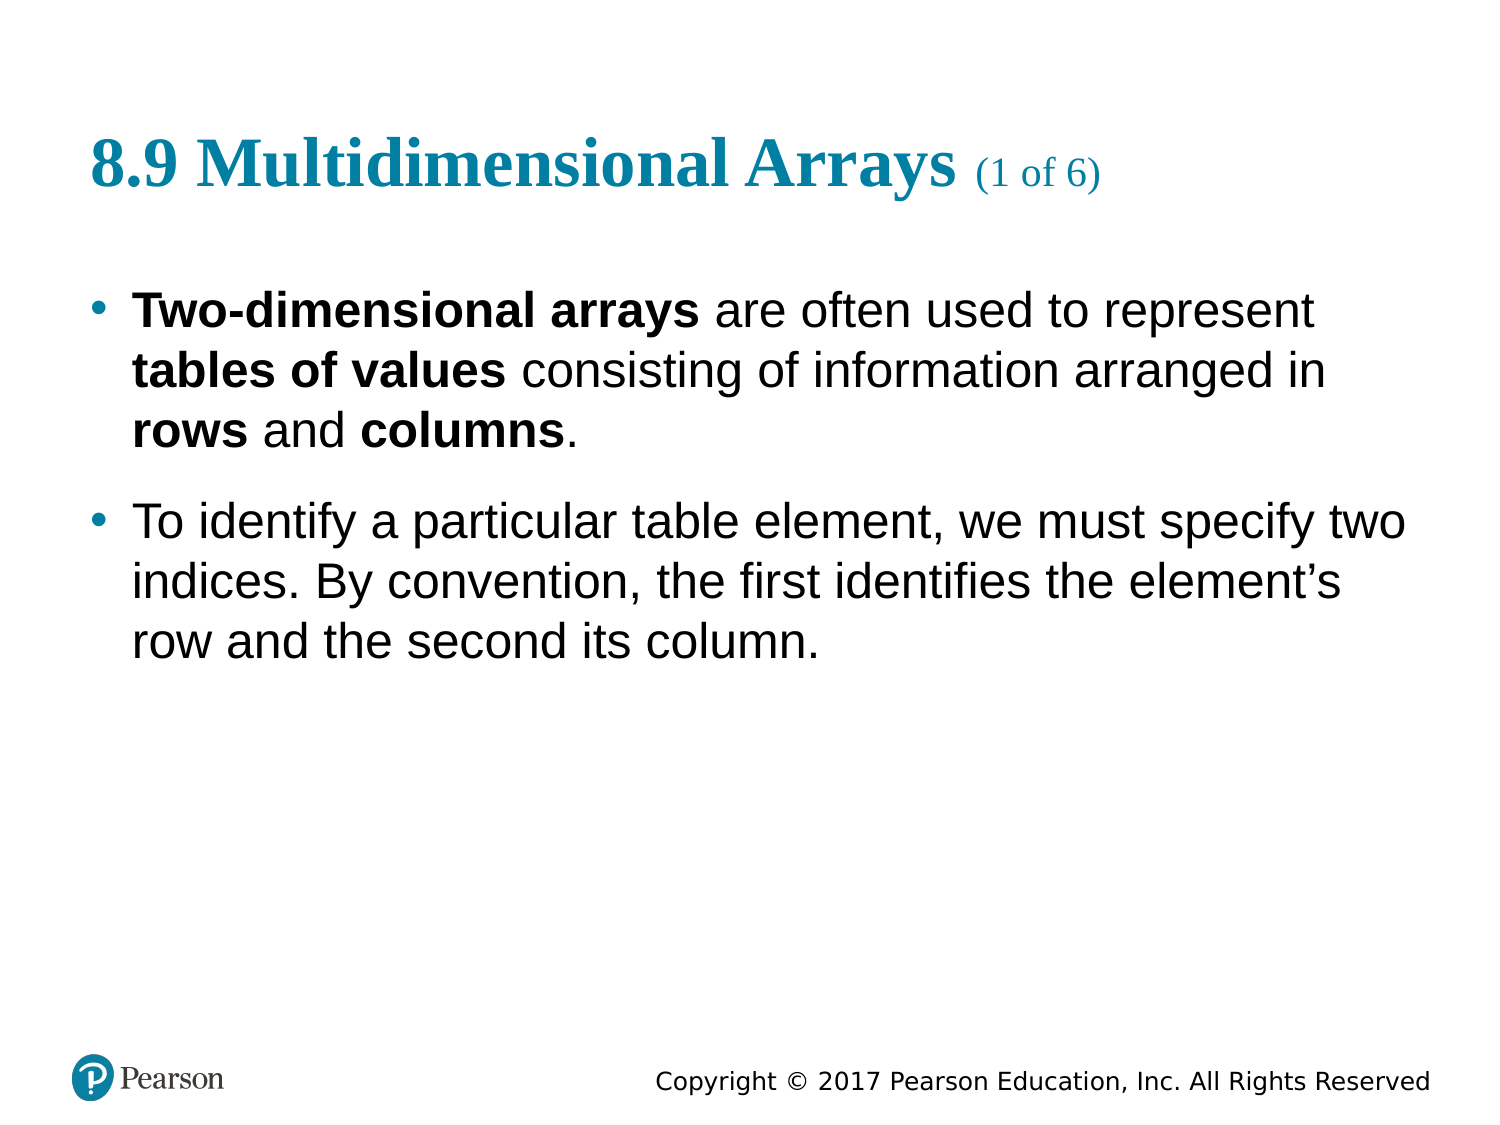

# 8.9 Multidimensional Arrays (1 of 6)
Two-dimensional arrays are often used to represent tables of values consisting of information arranged in rows and columns.
To identify a particular table element, we must specify two indices. By convention, the first identifies the element’s row and the second its column.